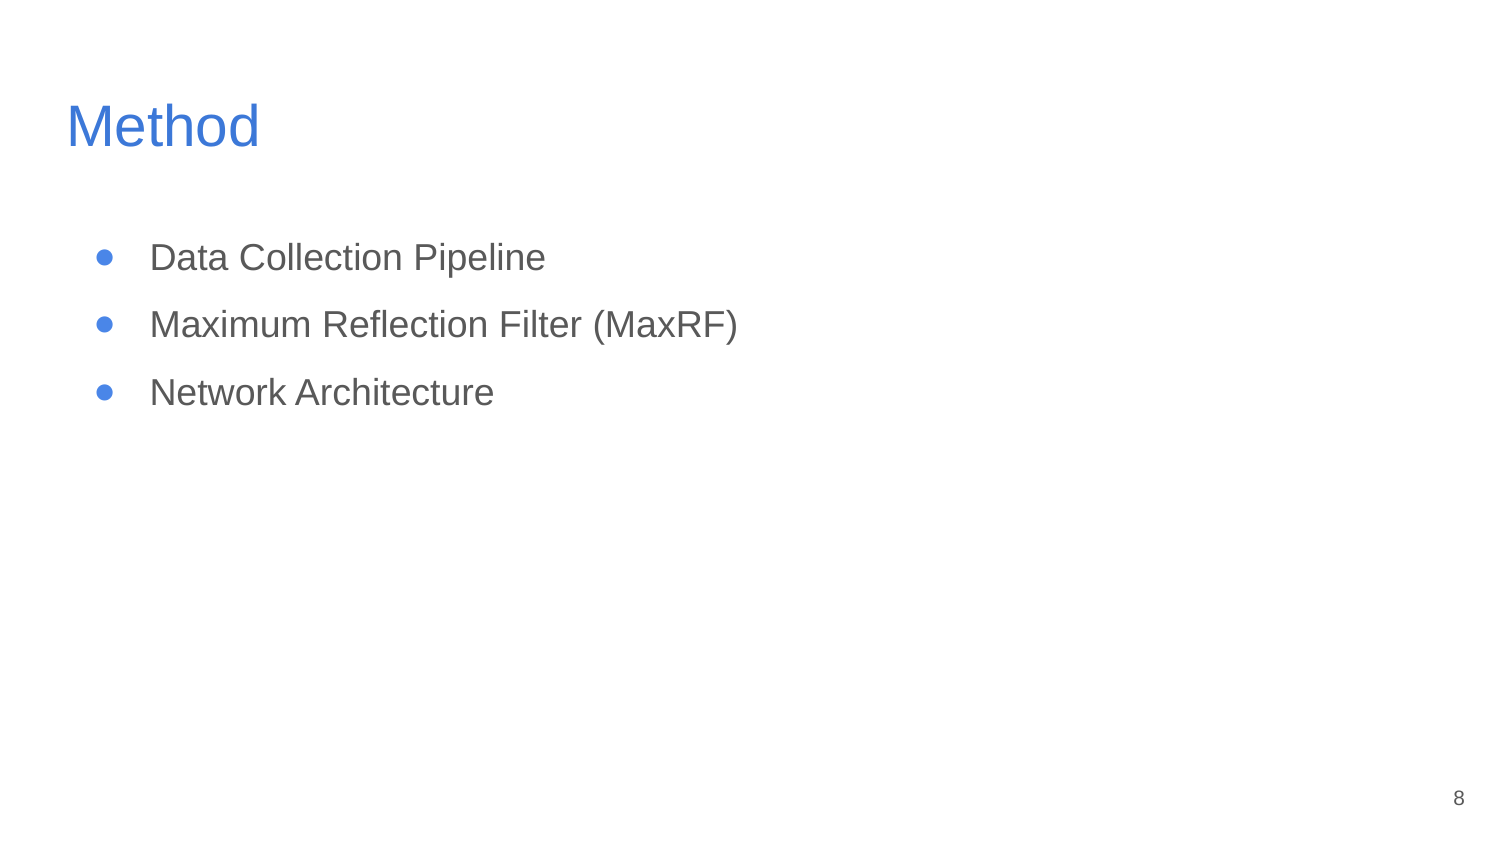

# Method

Data Collection Pipeline
Maximum Reflection Filter (MaxRF)
Network Architecture
8